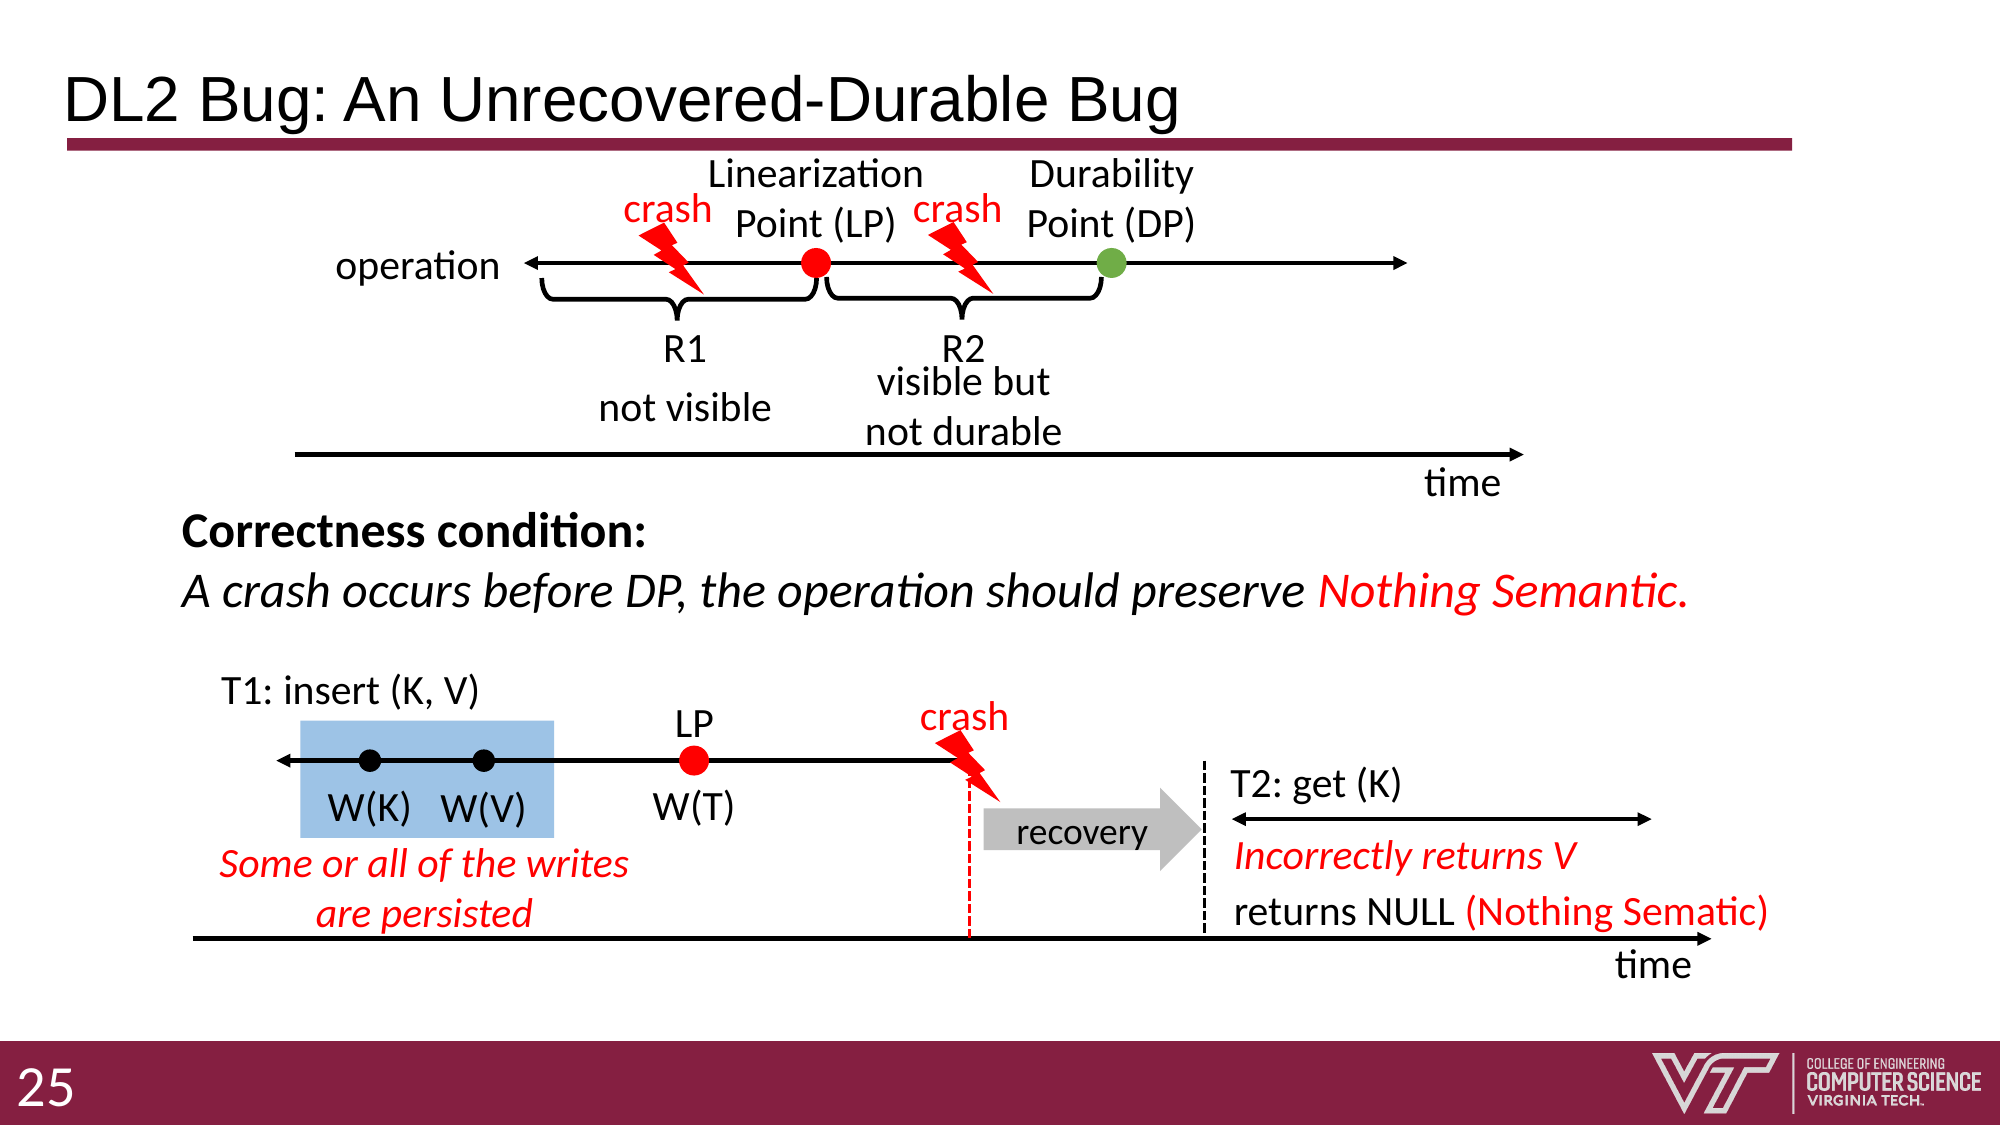

# DL2 Bug: An Unrecovered-Durable Bug
Linearization Point (LP)
Durability Point (DP)

crash
crash

operation

R1
R2
visible but
not durable
not visible
time
Correctness condition:
A crash occurs before DP, the operation should preserve Nothing Semantic.
T1: insert (K, V)
crash
LP

T2: get (K)

W(T)
W(K)
W(V)
recovery
Incorrectly returns V
Some or all of the writes are persisted
returns NULL (Nothing Sematic)
time
25